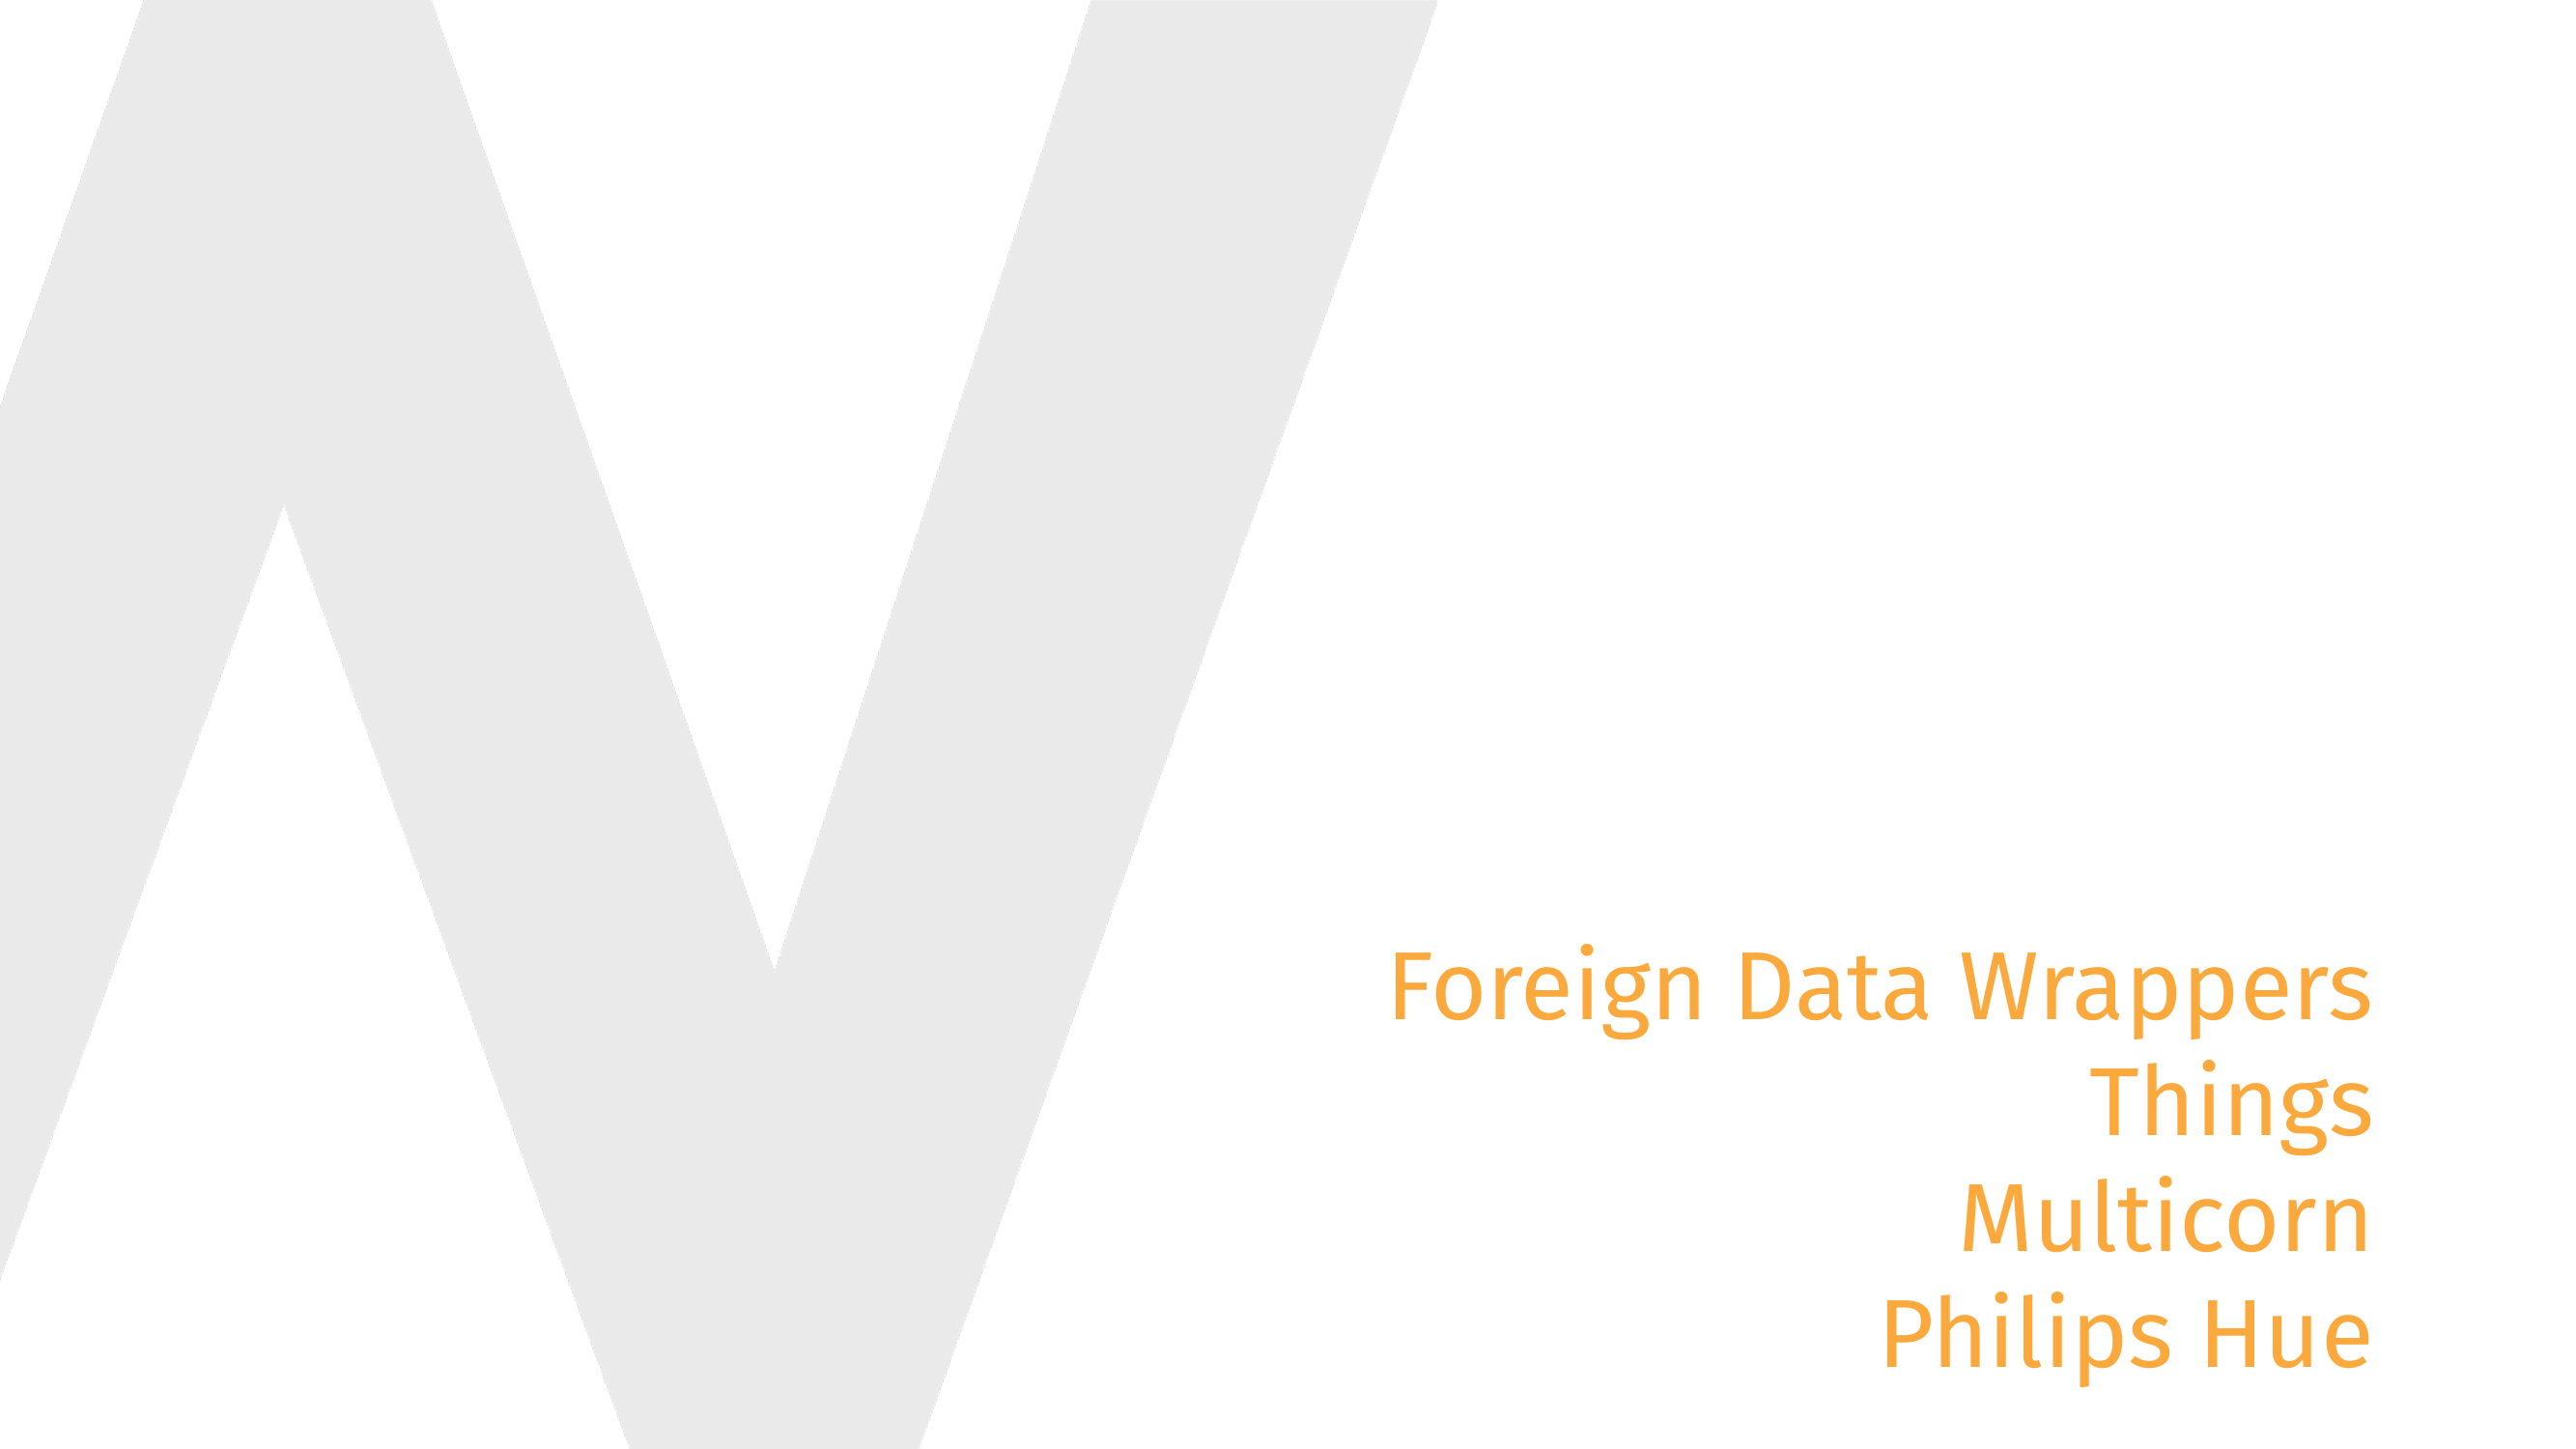

# Foreign Data Wrappers Things Multicorn Philips Hue